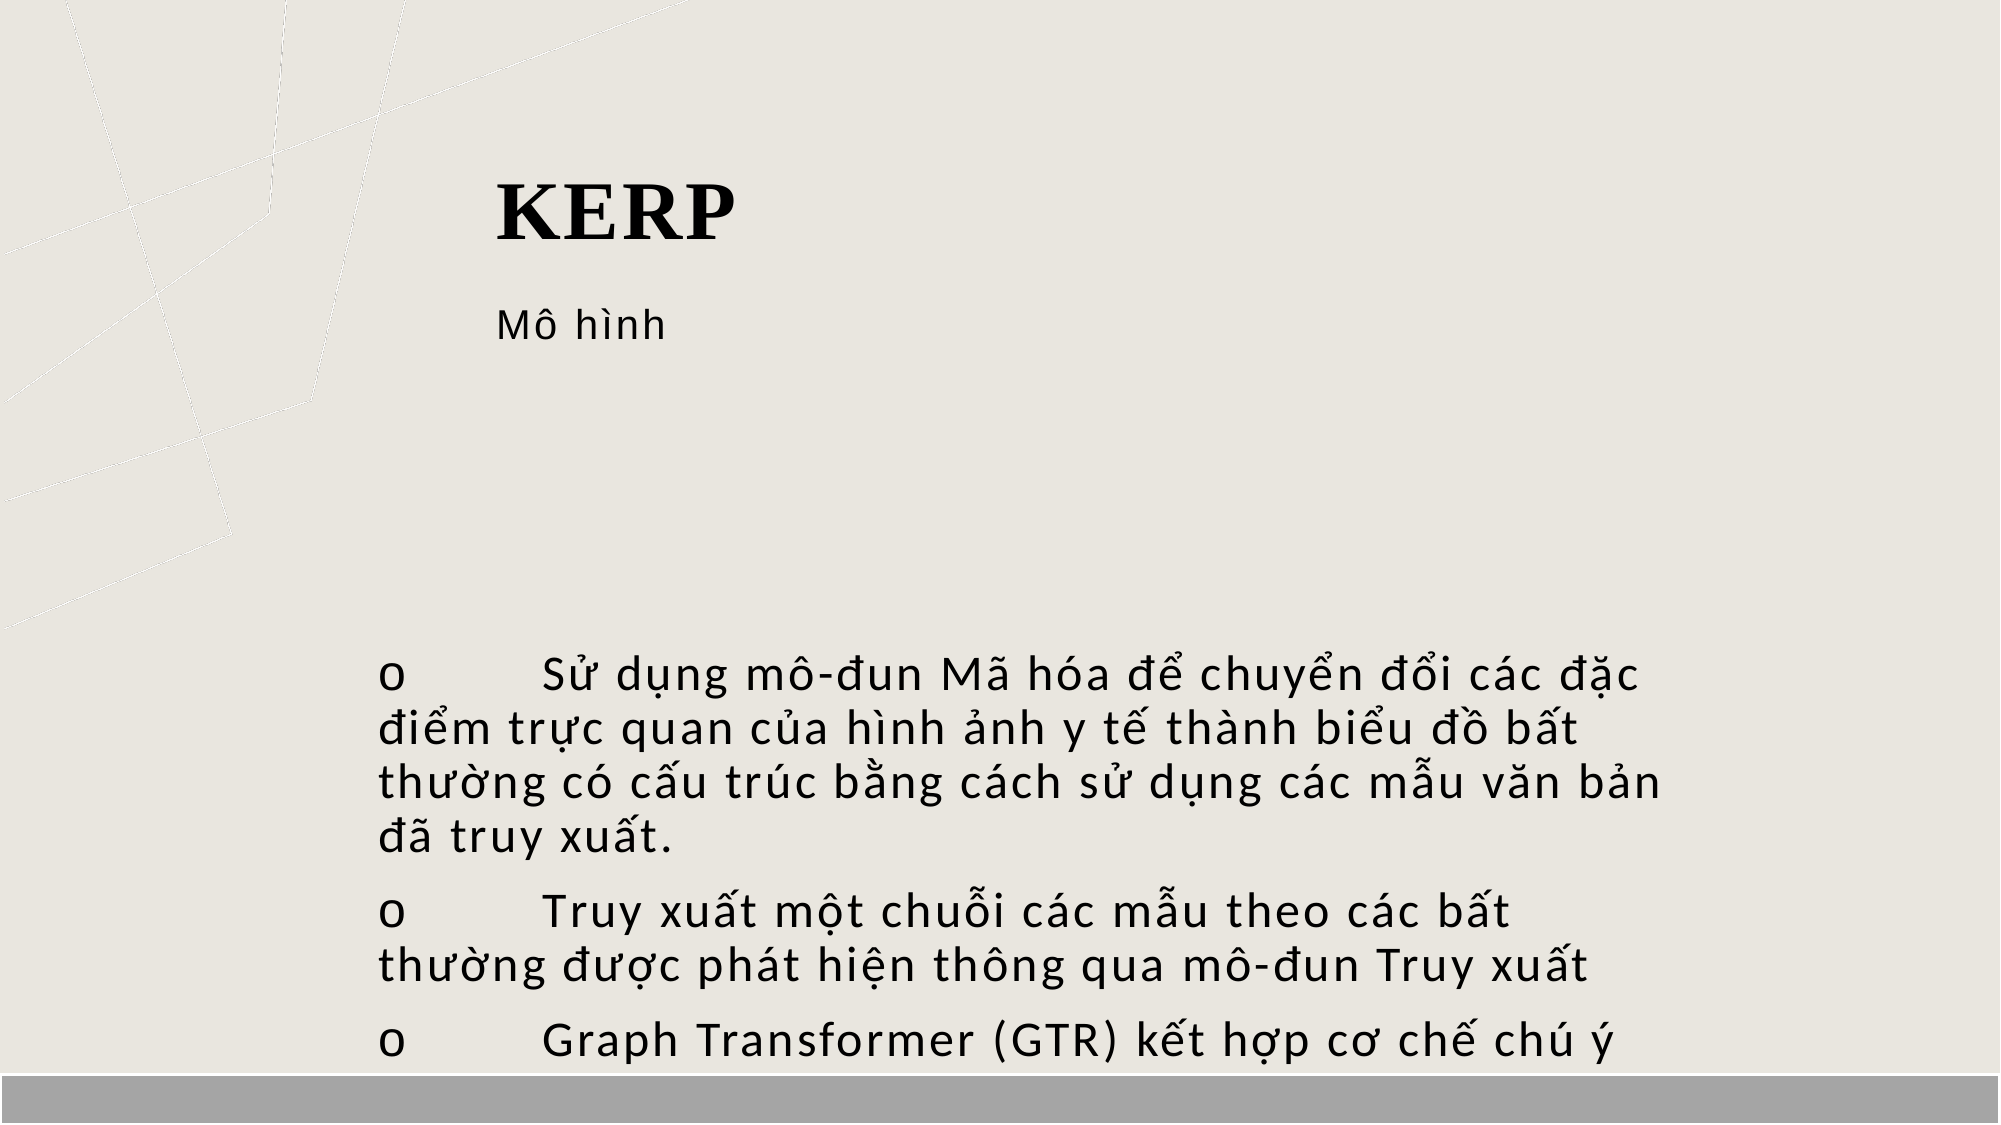

# Kerp
Mô hình

o	 Sử dụng mô-đun Mã hóa để chuyển đổi các đặc điểm trực quan của hình ảnh y tế thành biểu đồ bất thường có cấu trúc bằng cách sử dụng các mẫu văn bản đã truy xuất.
o	 Truy xuất một chuỗi các mẫu theo các bất thường được phát hiện thông qua mô-đun Truy xuất
o	 Graph Transformer (GTR) kết hợp cơ chế chú ý